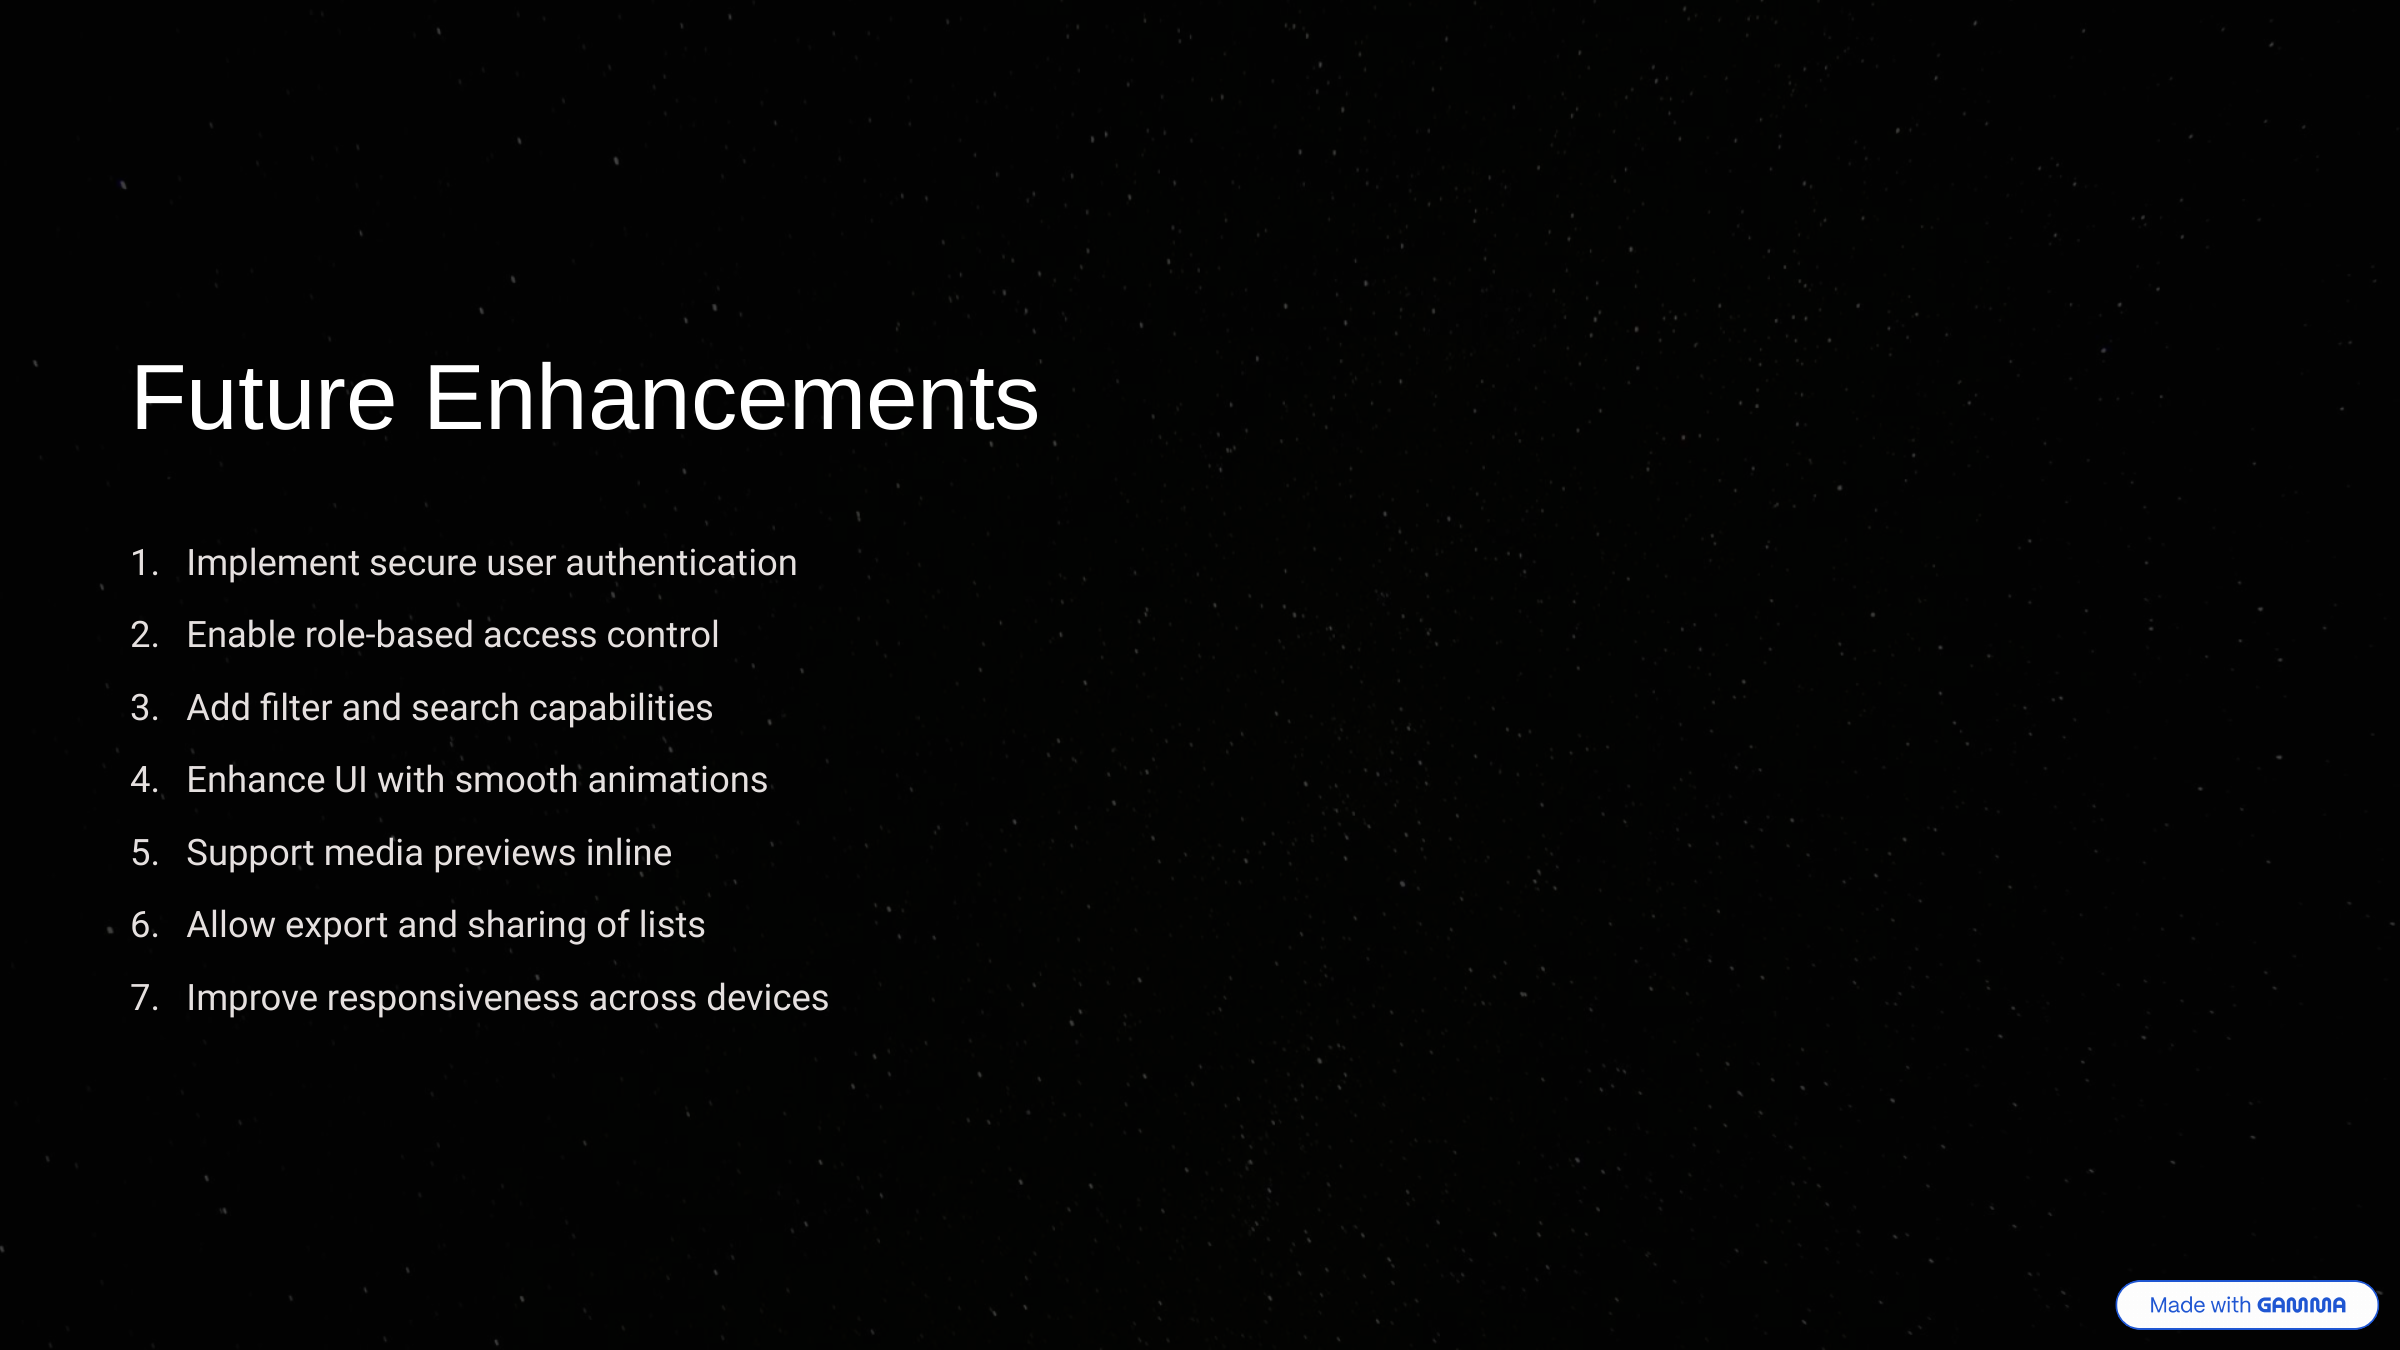

Future Enhancements
Implement secure user authentication
Enable role-based access control
Add filter and search capabilities
Enhance UI with smooth animations
Support media previews inline
Allow export and sharing of lists
Improve responsiveness across devices